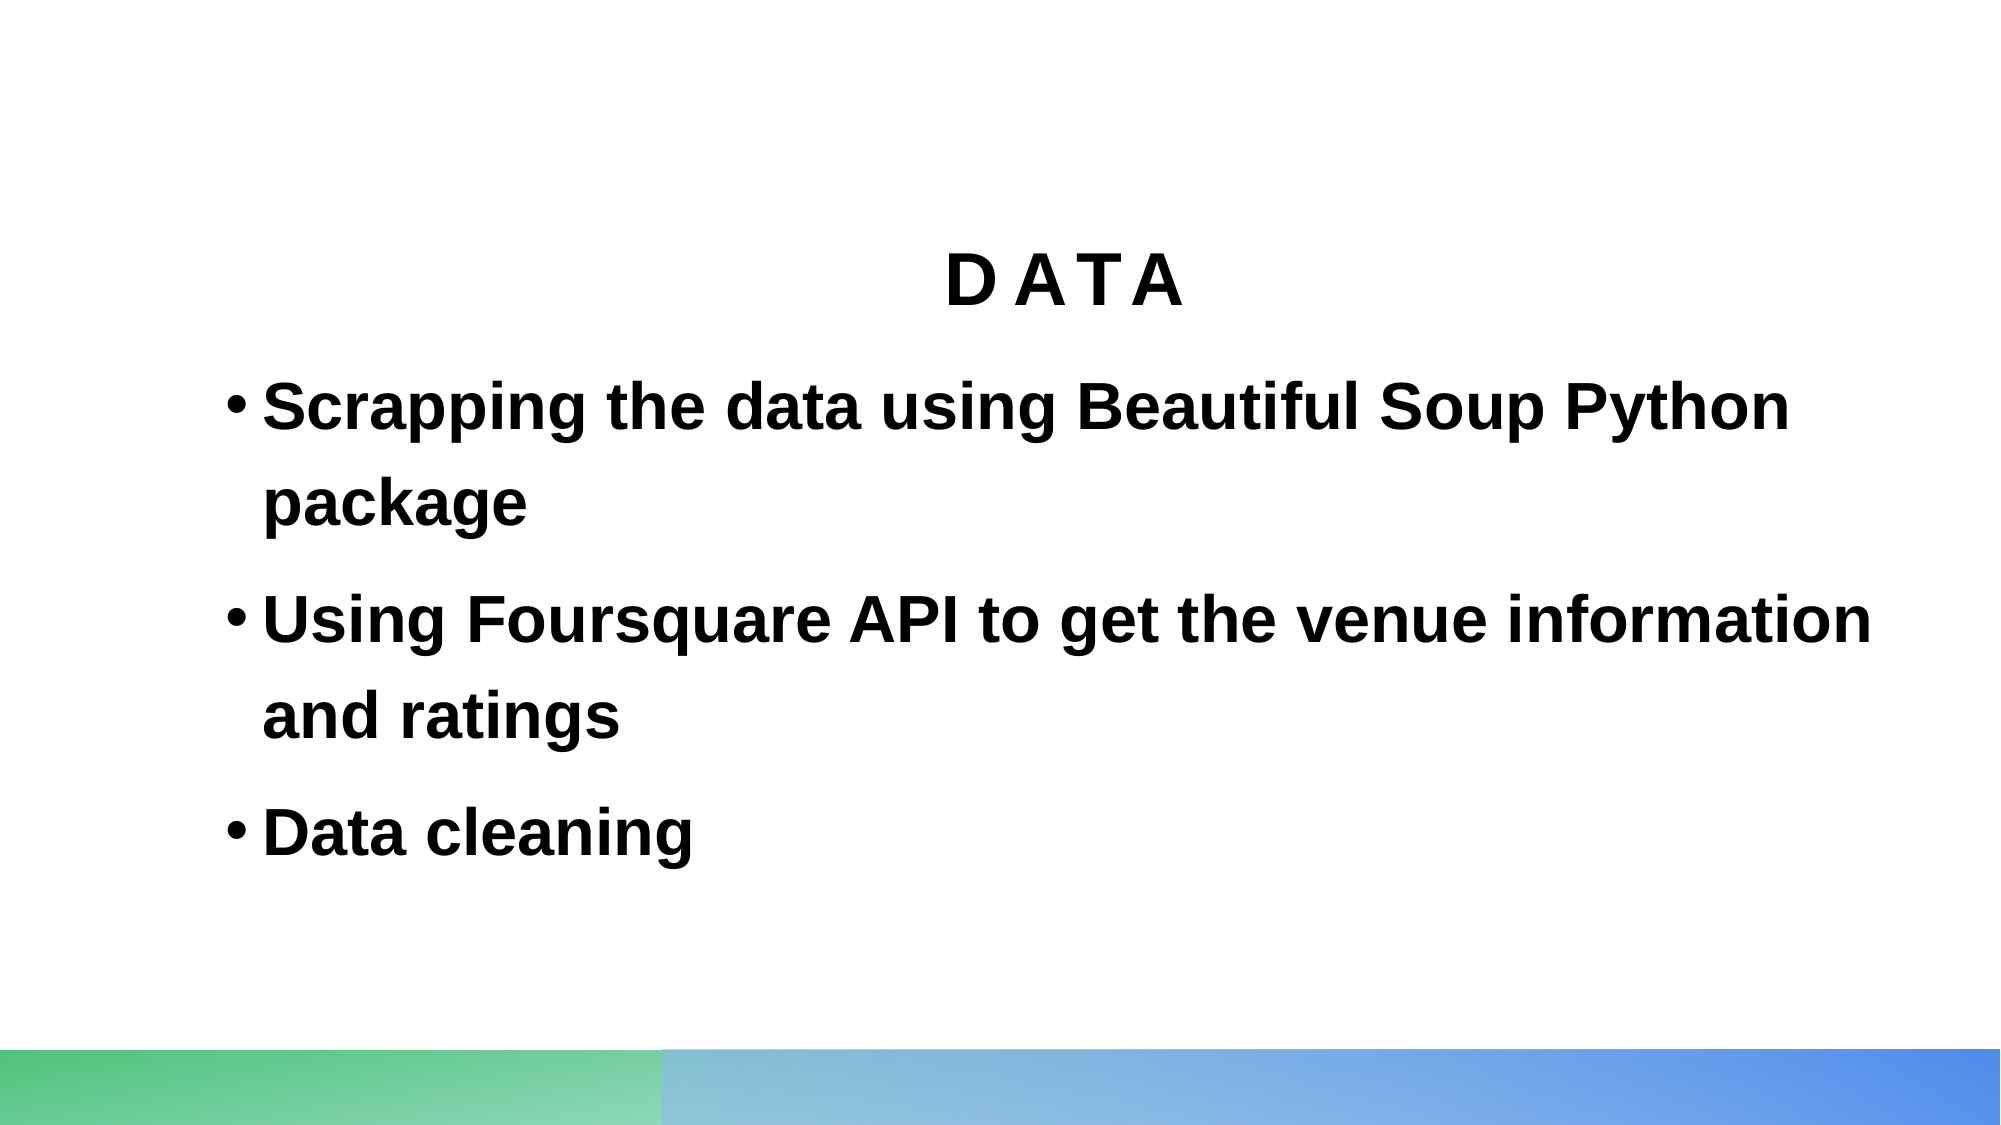

# DATA
Scrapping the data using Beautiful Soup Python package
Using Foursquare API to get the venue information and ratings
Data cleaning